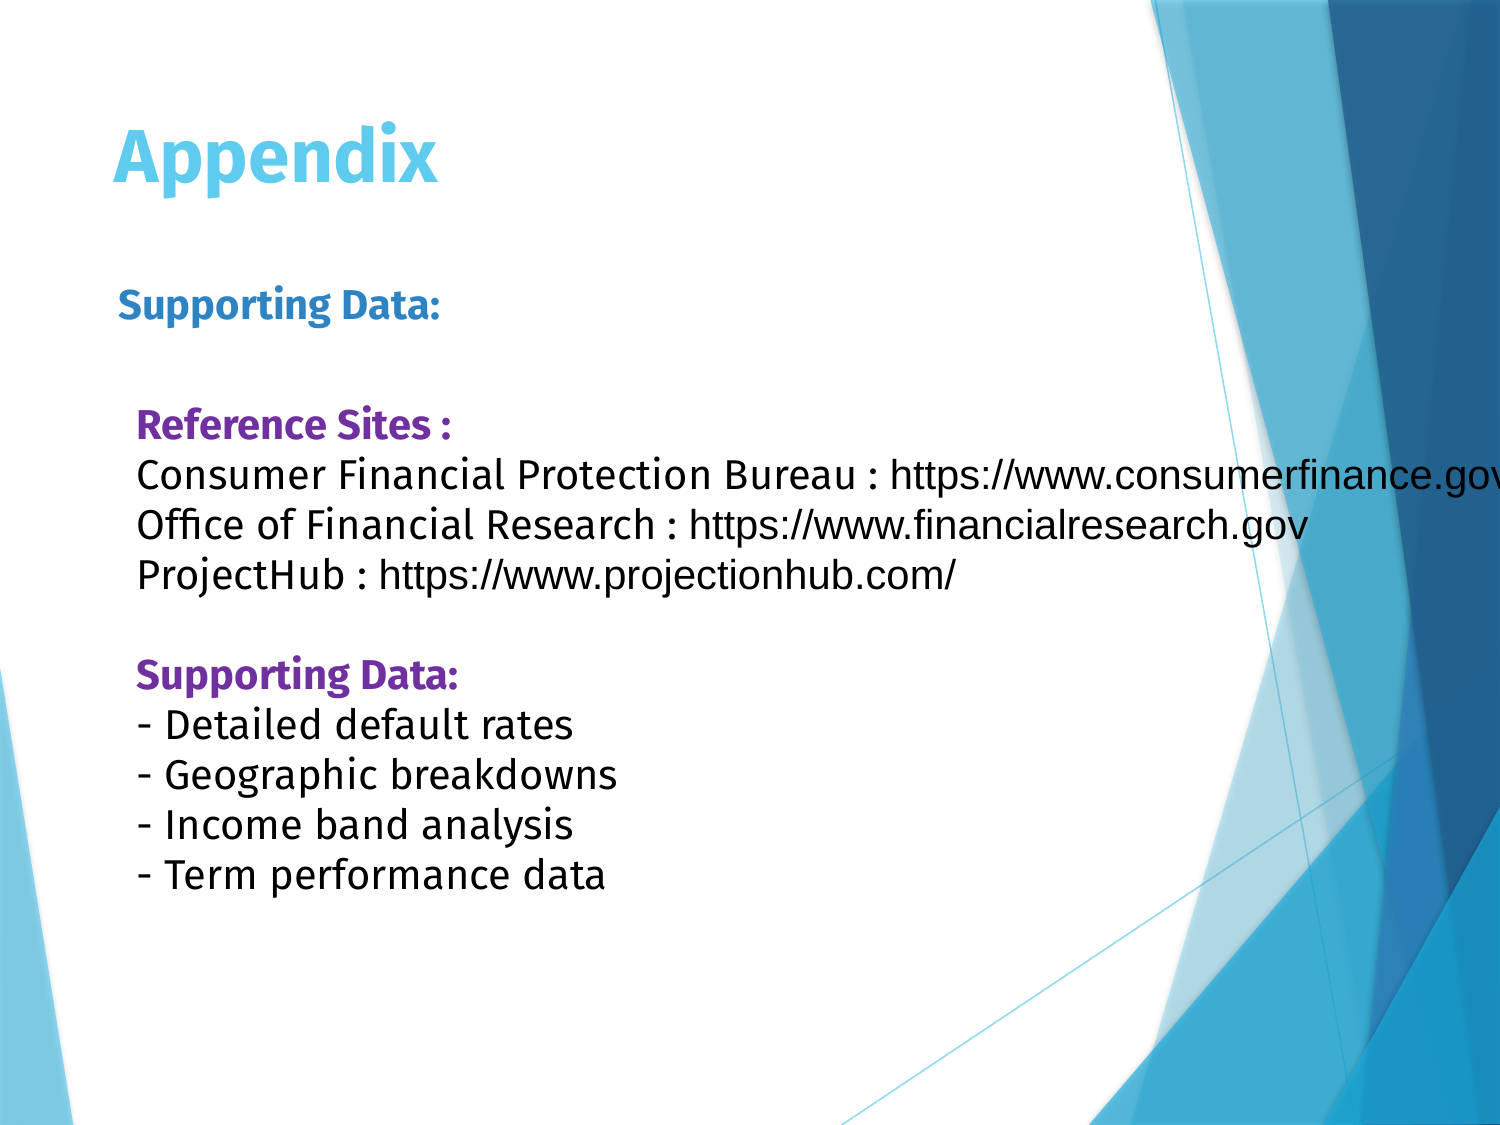

# Appendix
Supporting Data:
Reference Sites :
Consumer Financial Protection Bureau : https://www.consumerfinance.gov
Office of Financial Research : https://www.financialresearch.gov
ProjectHub : https://www.projectionhub.com/

Supporting Data:
- Detailed default rates
- Geographic breakdowns
- Income band analysis
- Term performance data